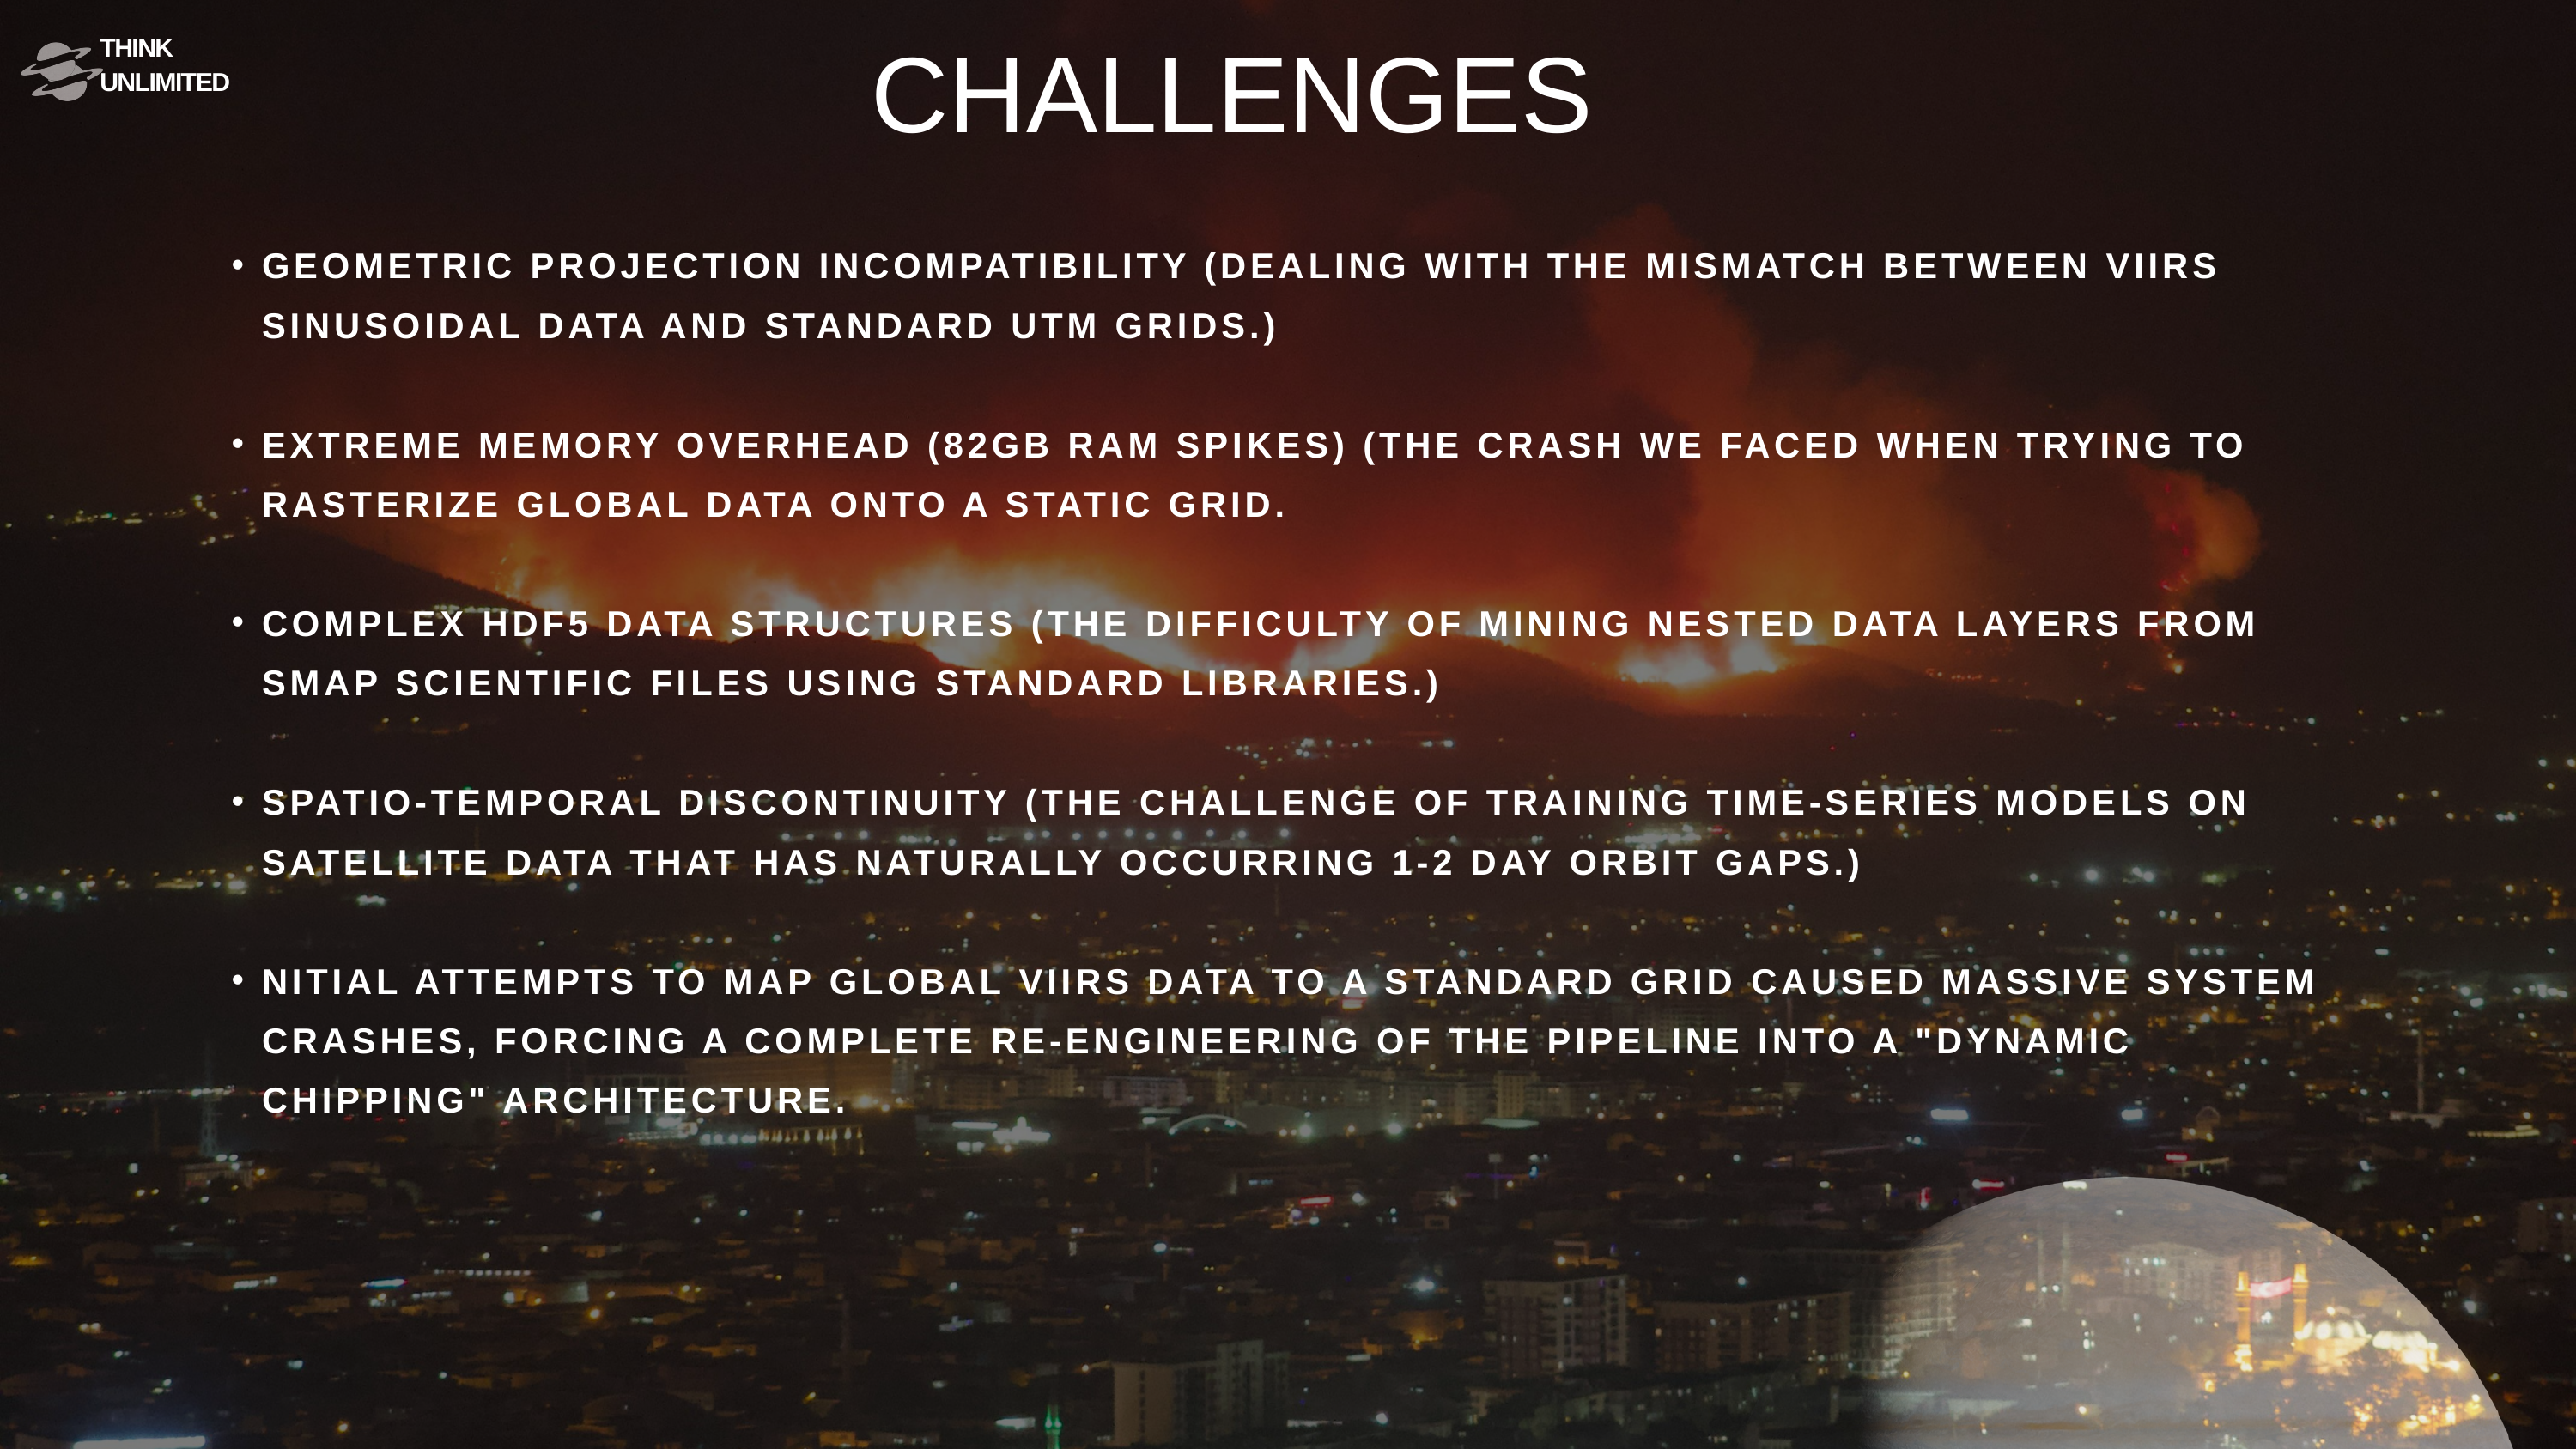

THINK
UNLIMITED
CHALLENGES

GEOMETRIC PROJECTION INCOMPATIBILITY (DEALING WITH THE MISMATCH BETWEEN VIIRS SINUSOIDAL DATA AND STANDARD UTM GRIDS.)

EXTREME MEMORY OVERHEAD (82GB RAM SPIKES) (THE CRASH WE FACED WHEN TRYING TO RASTERIZE GLOBAL DATA ONTO A STATIC GRID.

COMPLEX HDF5 DATA STRUCTURES (THE DIFFICULTY OF MINING NESTED DATA LAYERS FROM SMAP SCIENTIFIC FILES USING STANDARD LIBRARIES.)

SPATIO-TEMPORAL DISCONTINUITY (THE CHALLENGE OF TRAINING TIME-SERIES MODELS ON SATELLITE DATA THAT HAS NATURALLY OCCURRING 1-2 DAY ORBIT GAPS.)

NITIAL ATTEMPTS TO MAP GLOBAL VIIRS DATA TO A STANDARD GRID CAUSED MASSIVE SYSTEM CRASHES, FORCING A COMPLETE RE-ENGINEERING OF THE PIPELINE INTO A "DYNAMIC CHIPPING" ARCHITECTURE.